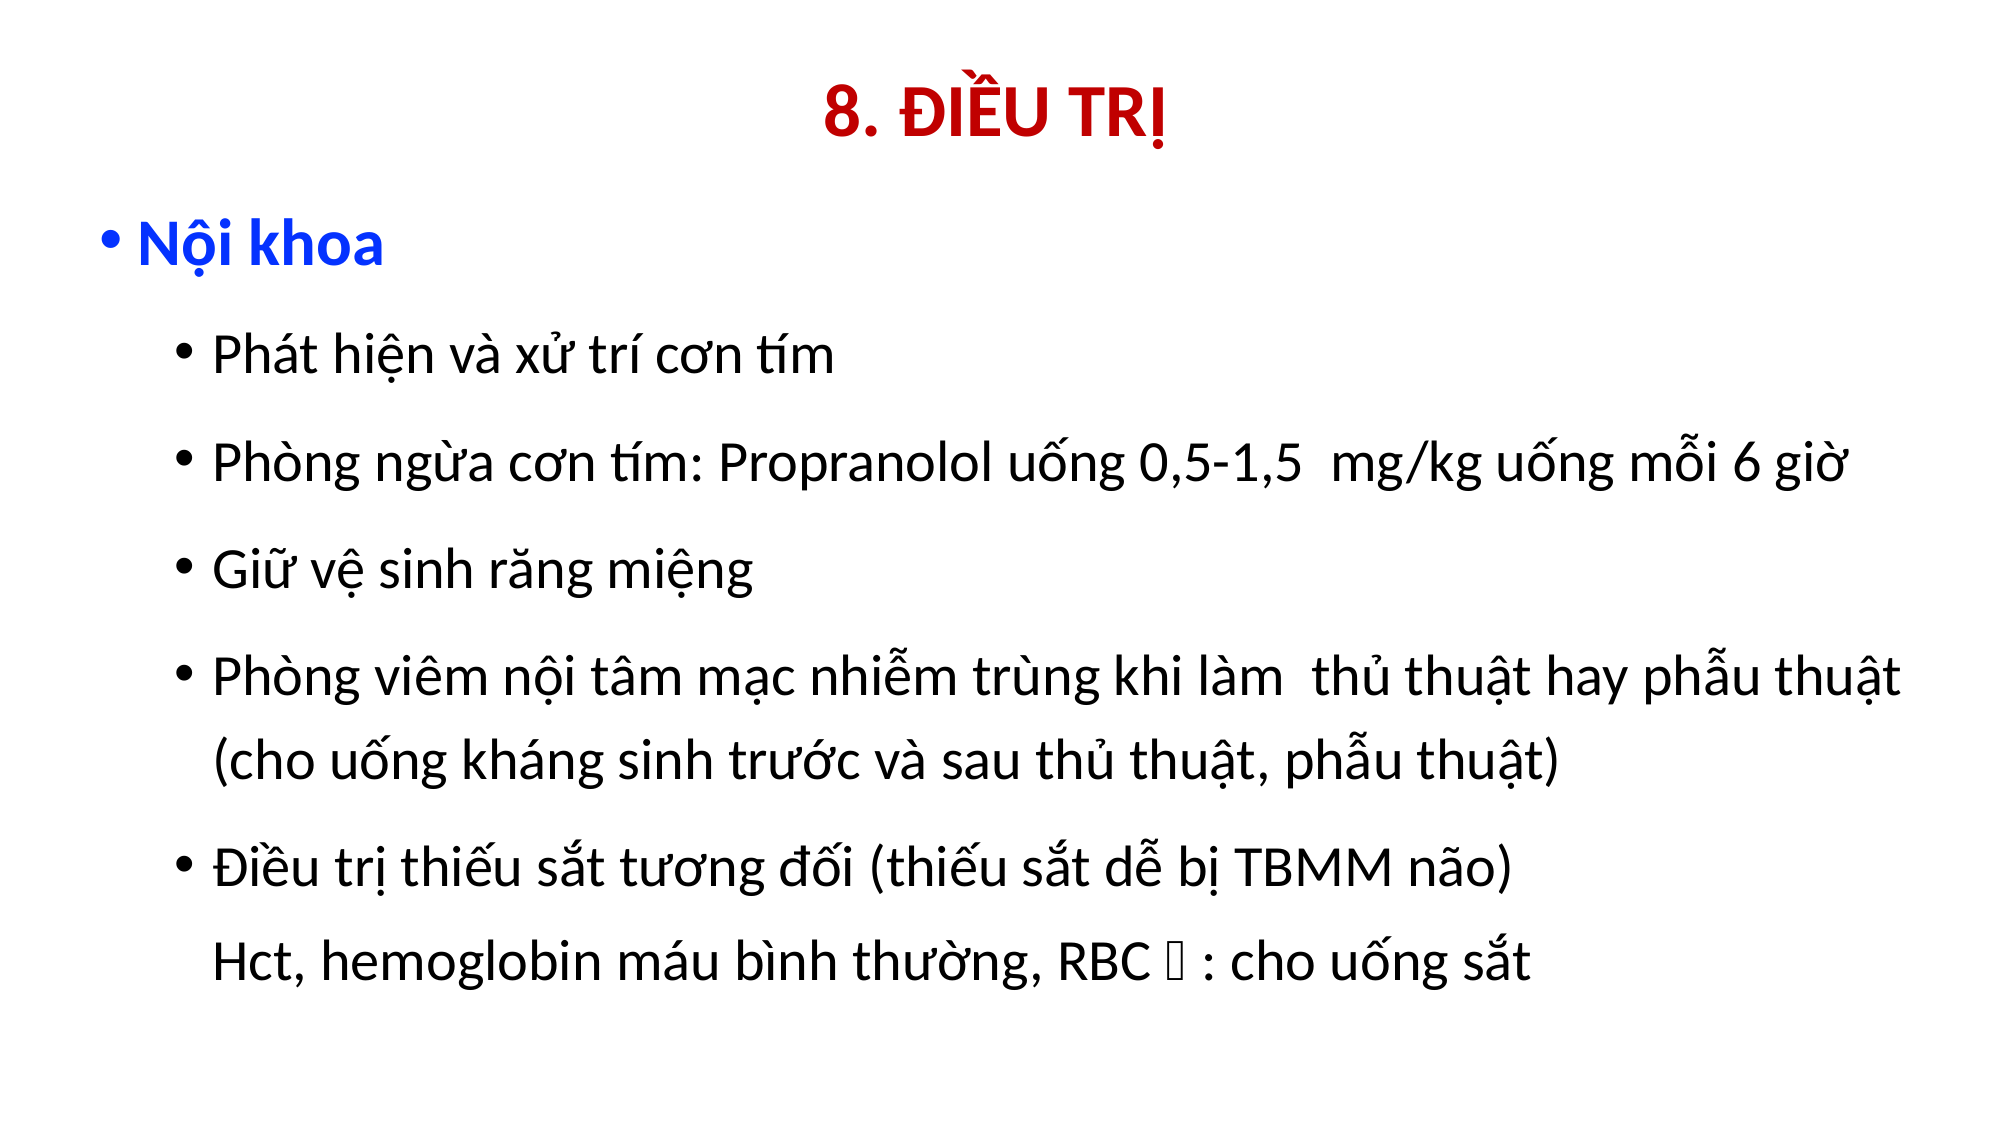

# 8. ĐIỀU TRỊ
Nội khoa
Phát hiện và xử trí cơn tím
Phòng ngừa cơn tím: Propranolol uống 0,5-1,5  mg/kg uống mỗi 6 giờ
Giữ vệ sinh răng miệng
Phòng viêm nội tâm mạc nhiễm trùng khi làm  thủ thuật hay phẫu thuật (cho uống kháng sinh trước và sau thủ thuật, phẫu thuật)
Điều trị thiếu sắt tương đối (thiếu sắt dễ bị TBMM não)
	Hct, hemoglobin máu bình thường, RBC ↓ : cho uống sắt